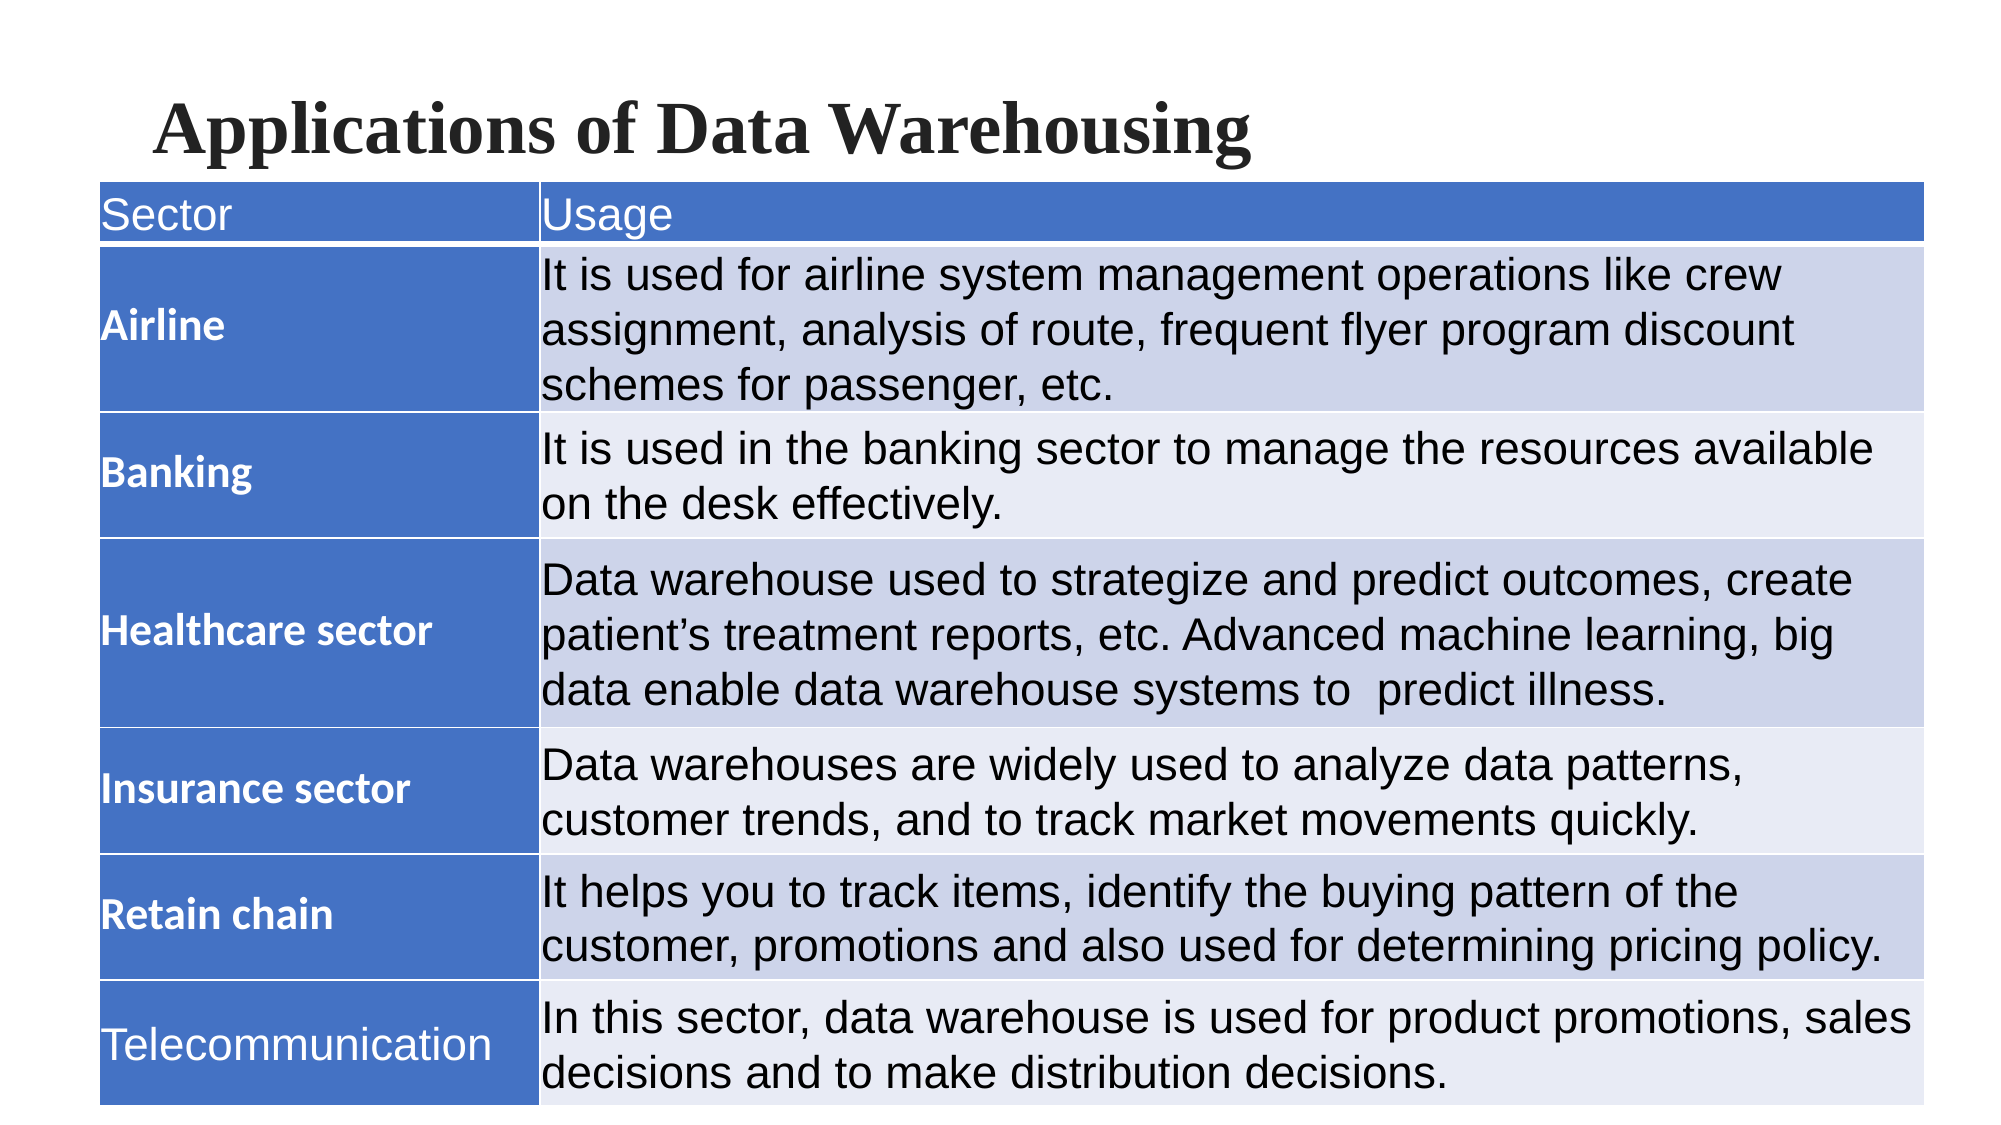

# Applications of Data Warehousing
| Sector | Usage |
| --- | --- |
| Airline | It is used for airline system management operations like crew assignment, analysis of route, frequent flyer program discount schemes for passenger, etc. |
| Banking | It is used in the banking sector to manage the resources available on the desk effectively. |
| Healthcare sector | Data warehouse used to strategize and predict outcomes, create patient’s treatment reports, etc. Advanced machine learning, big data enable data warehouse systems to predict illness. |
| Insurance sector | Data warehouses are widely used to analyze data patterns, customer trends, and to track market movements quickly. |
| Retain chain | It helps you to track items, identify the buying pattern of the customer, promotions and also used for determining pricing policy. |
| Telecommunication | In this sector, data warehouse is used for product promotions, sales decisions and to make distribution decisions. |